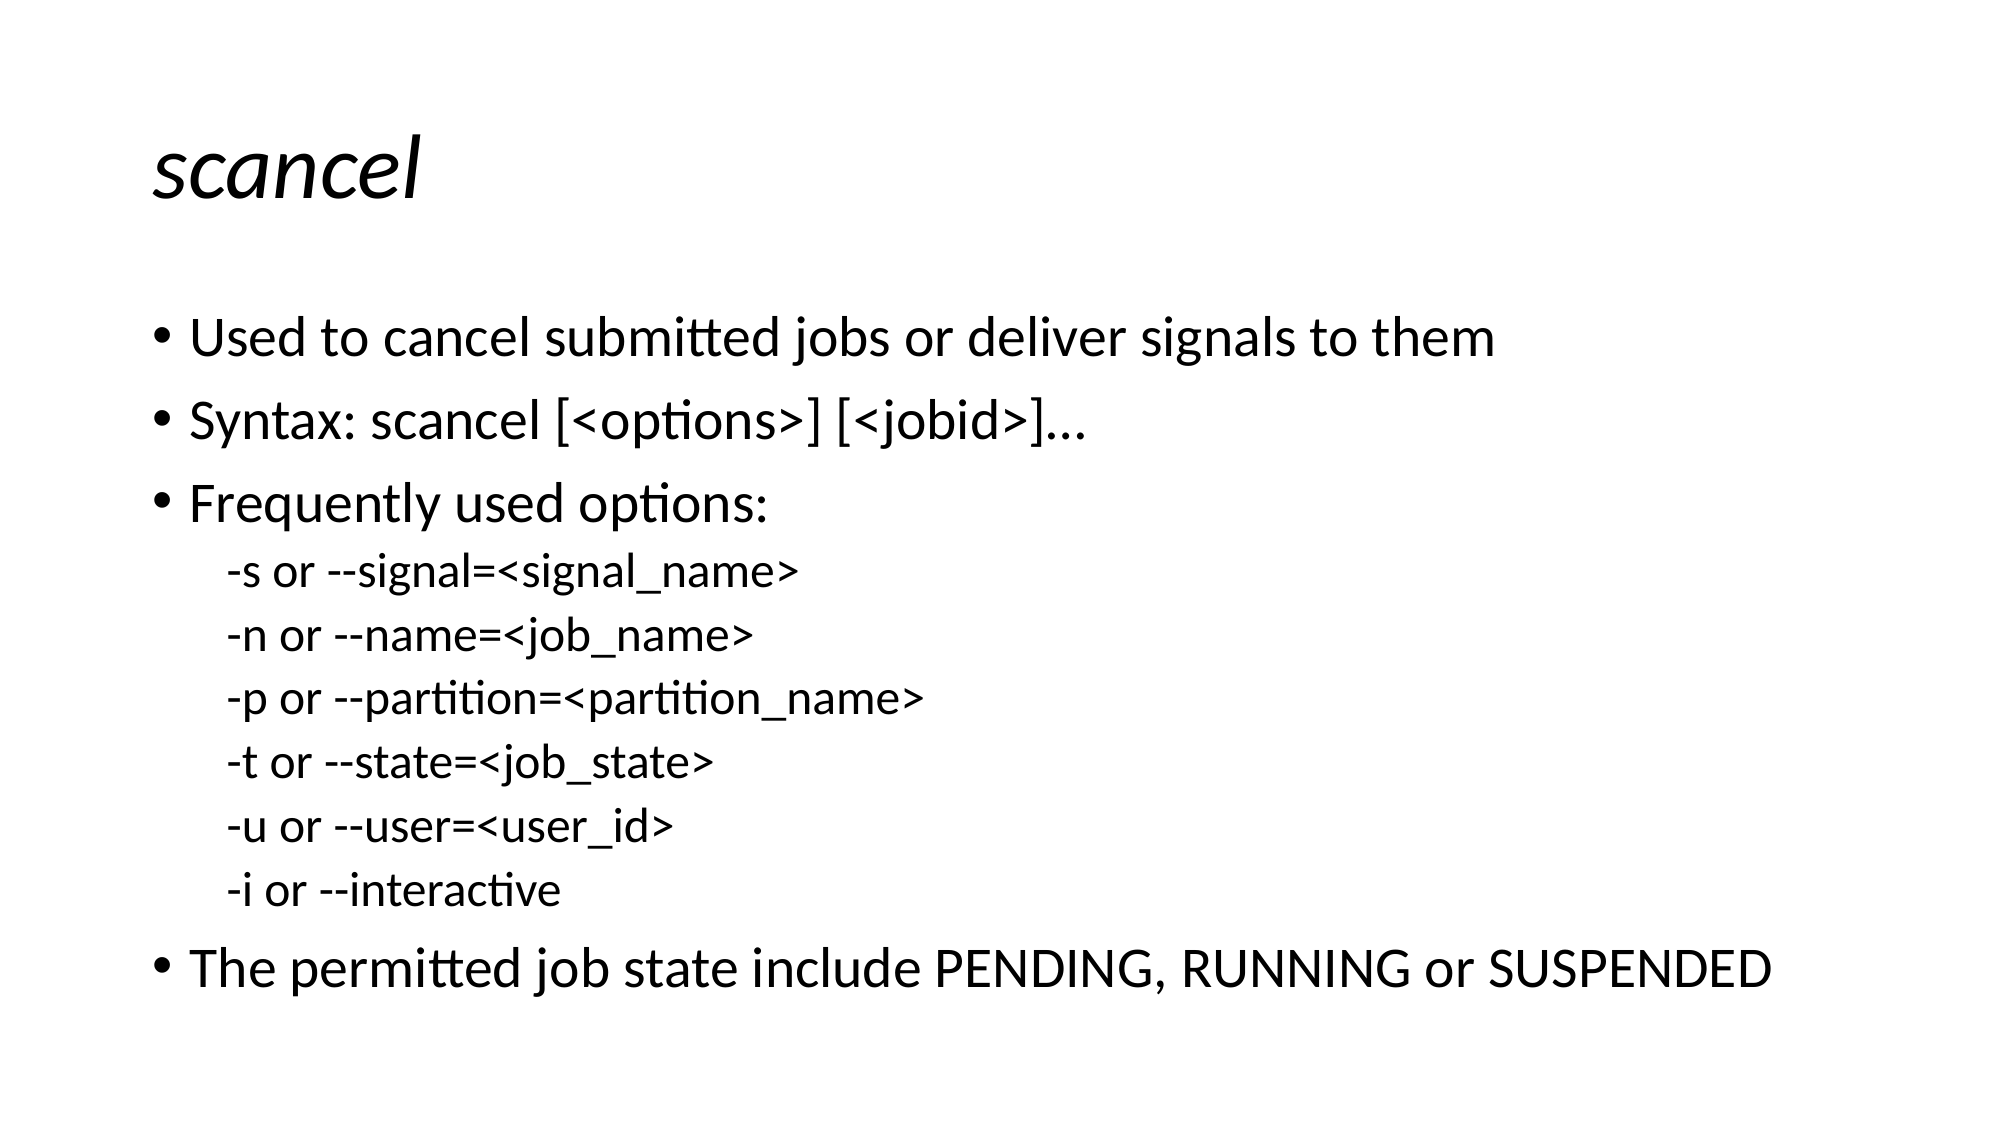

# scancel
Used to cancel submitted jobs or deliver signals to them
Syntax: scancel [<options>] [<jobid>]…
Frequently used options:
-s or --signal=<signal_name>
-n or --name=<job_name>
-p or --partition=<partition_name>
-t or --state=<job_state>
-u or --user=<user_id>
-i or --interactive
The permitted job state include PENDING, RUNNING or SUSPENDED